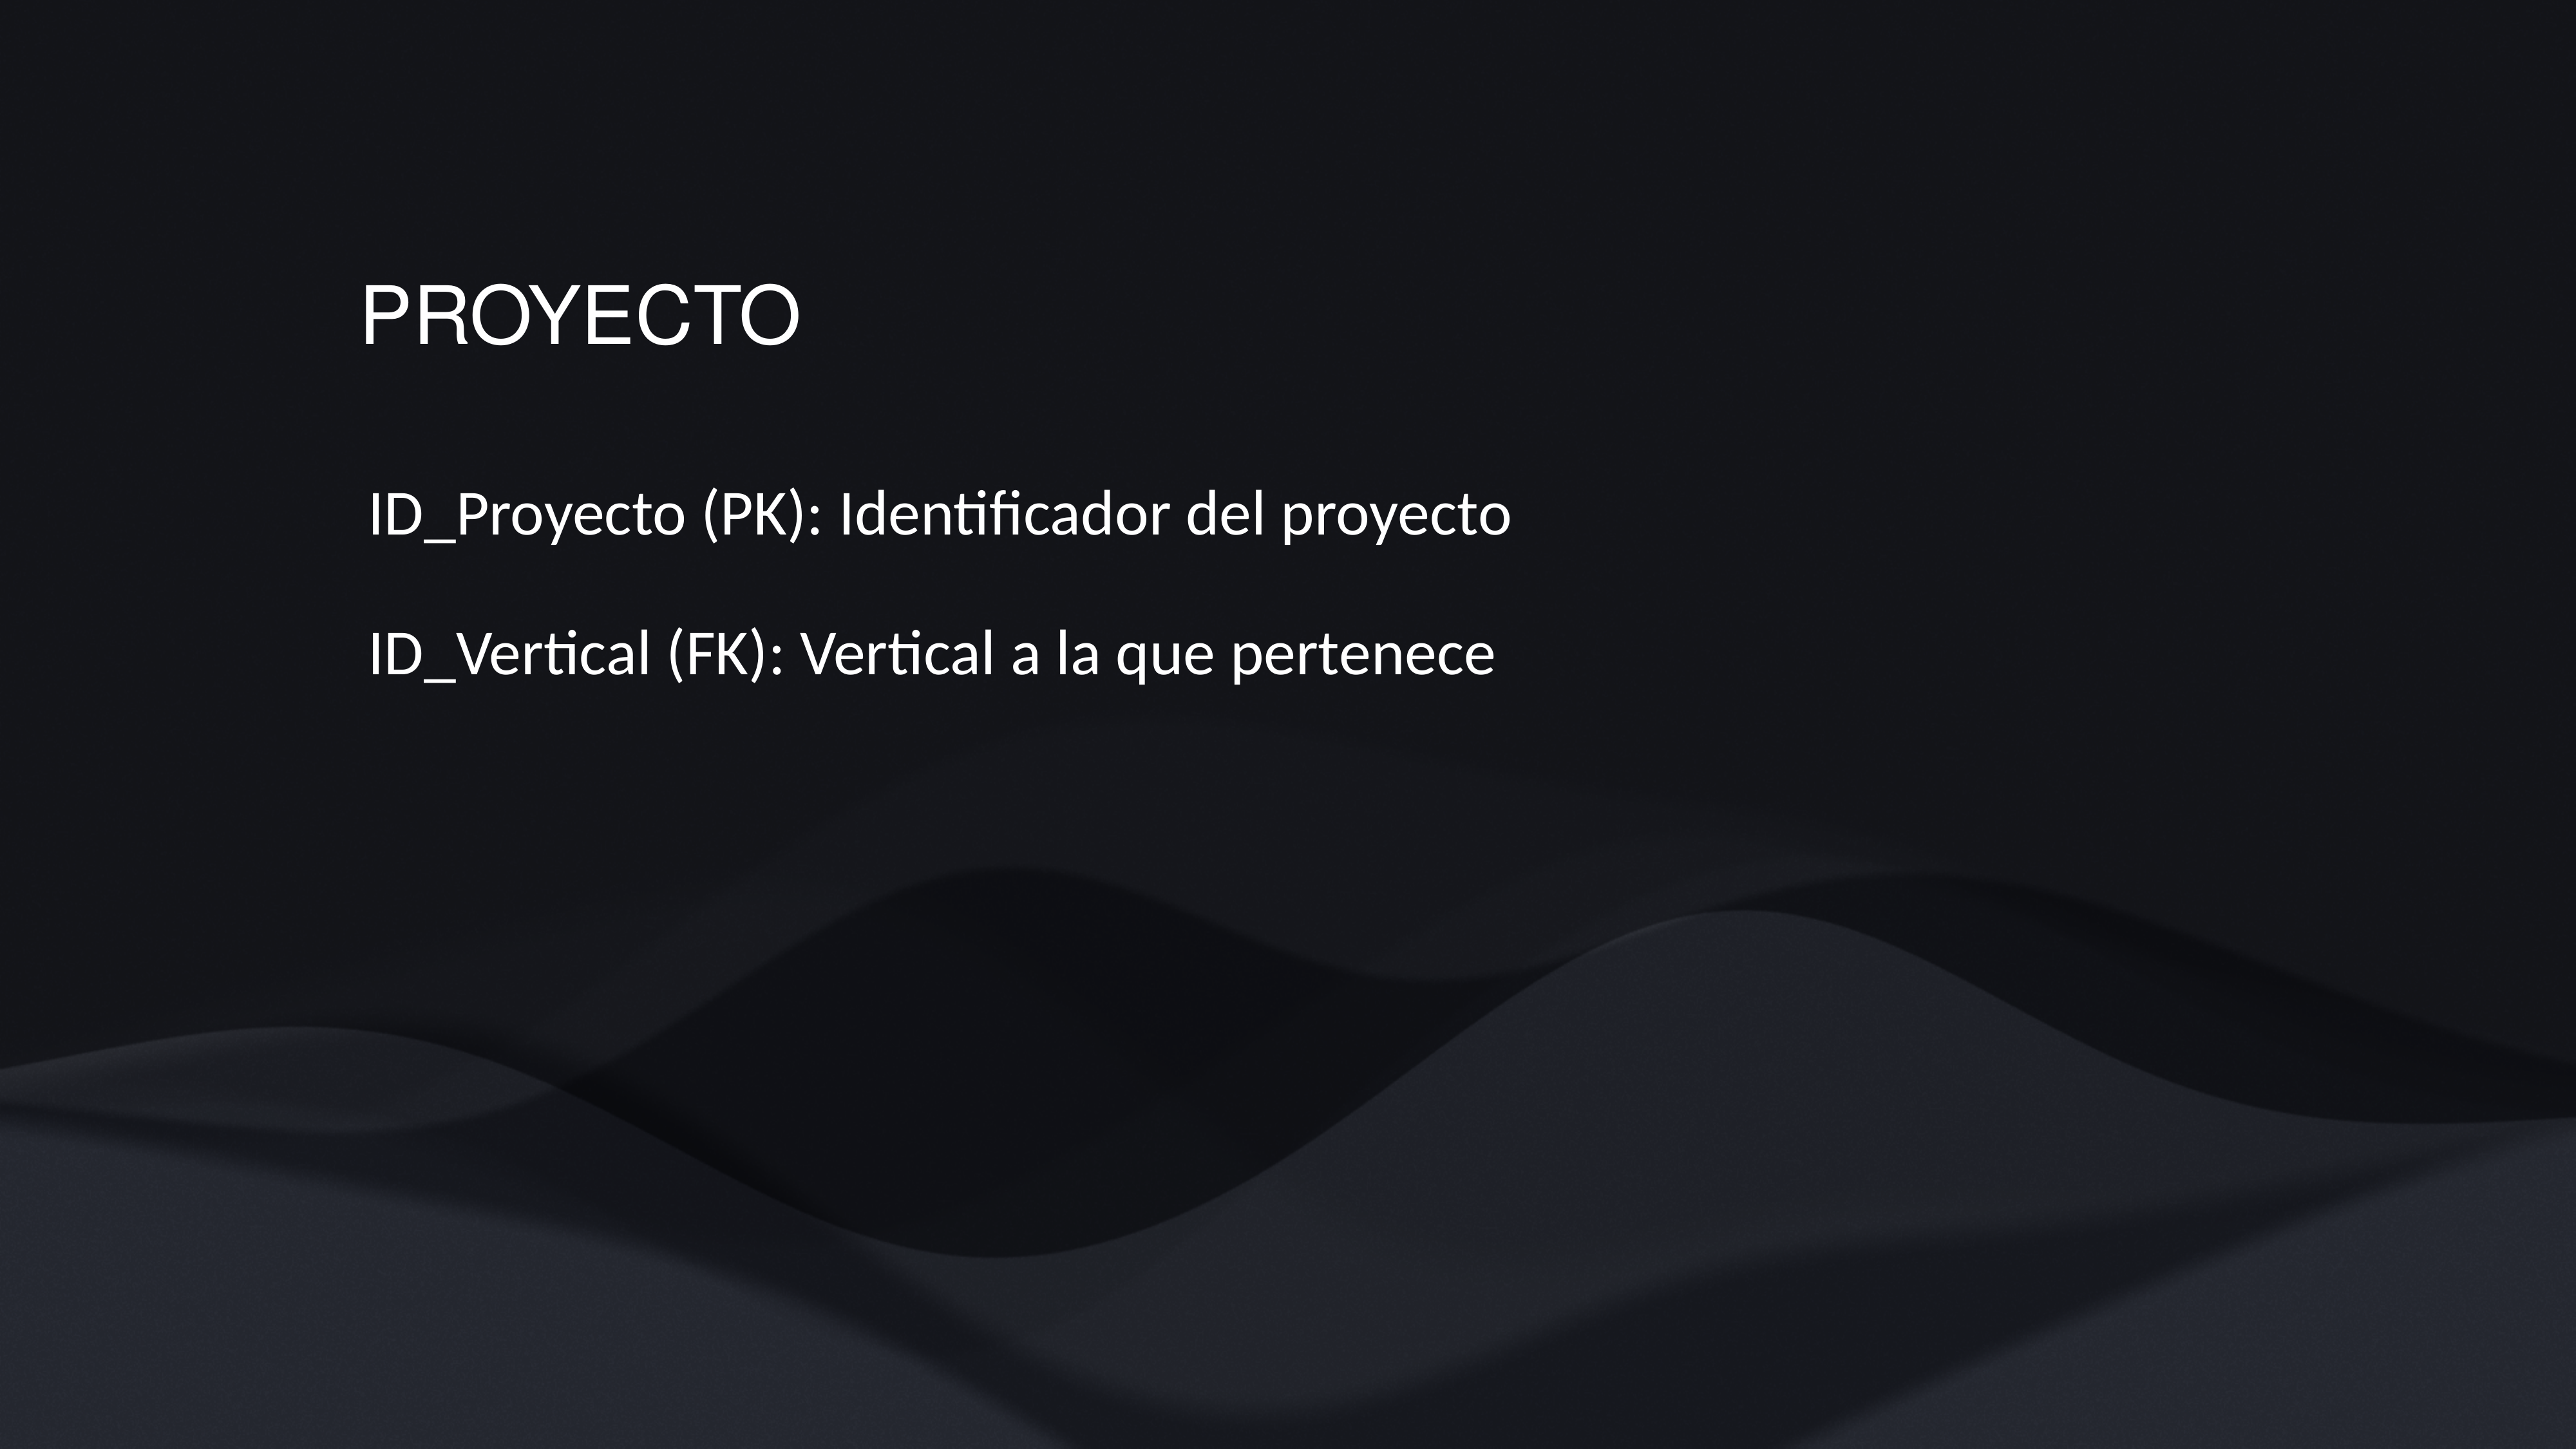

PROYECTO
ID_Proyecto (PK): Identificador del proyecto
ID_Vertical (FK): Vertical a la que pertenece